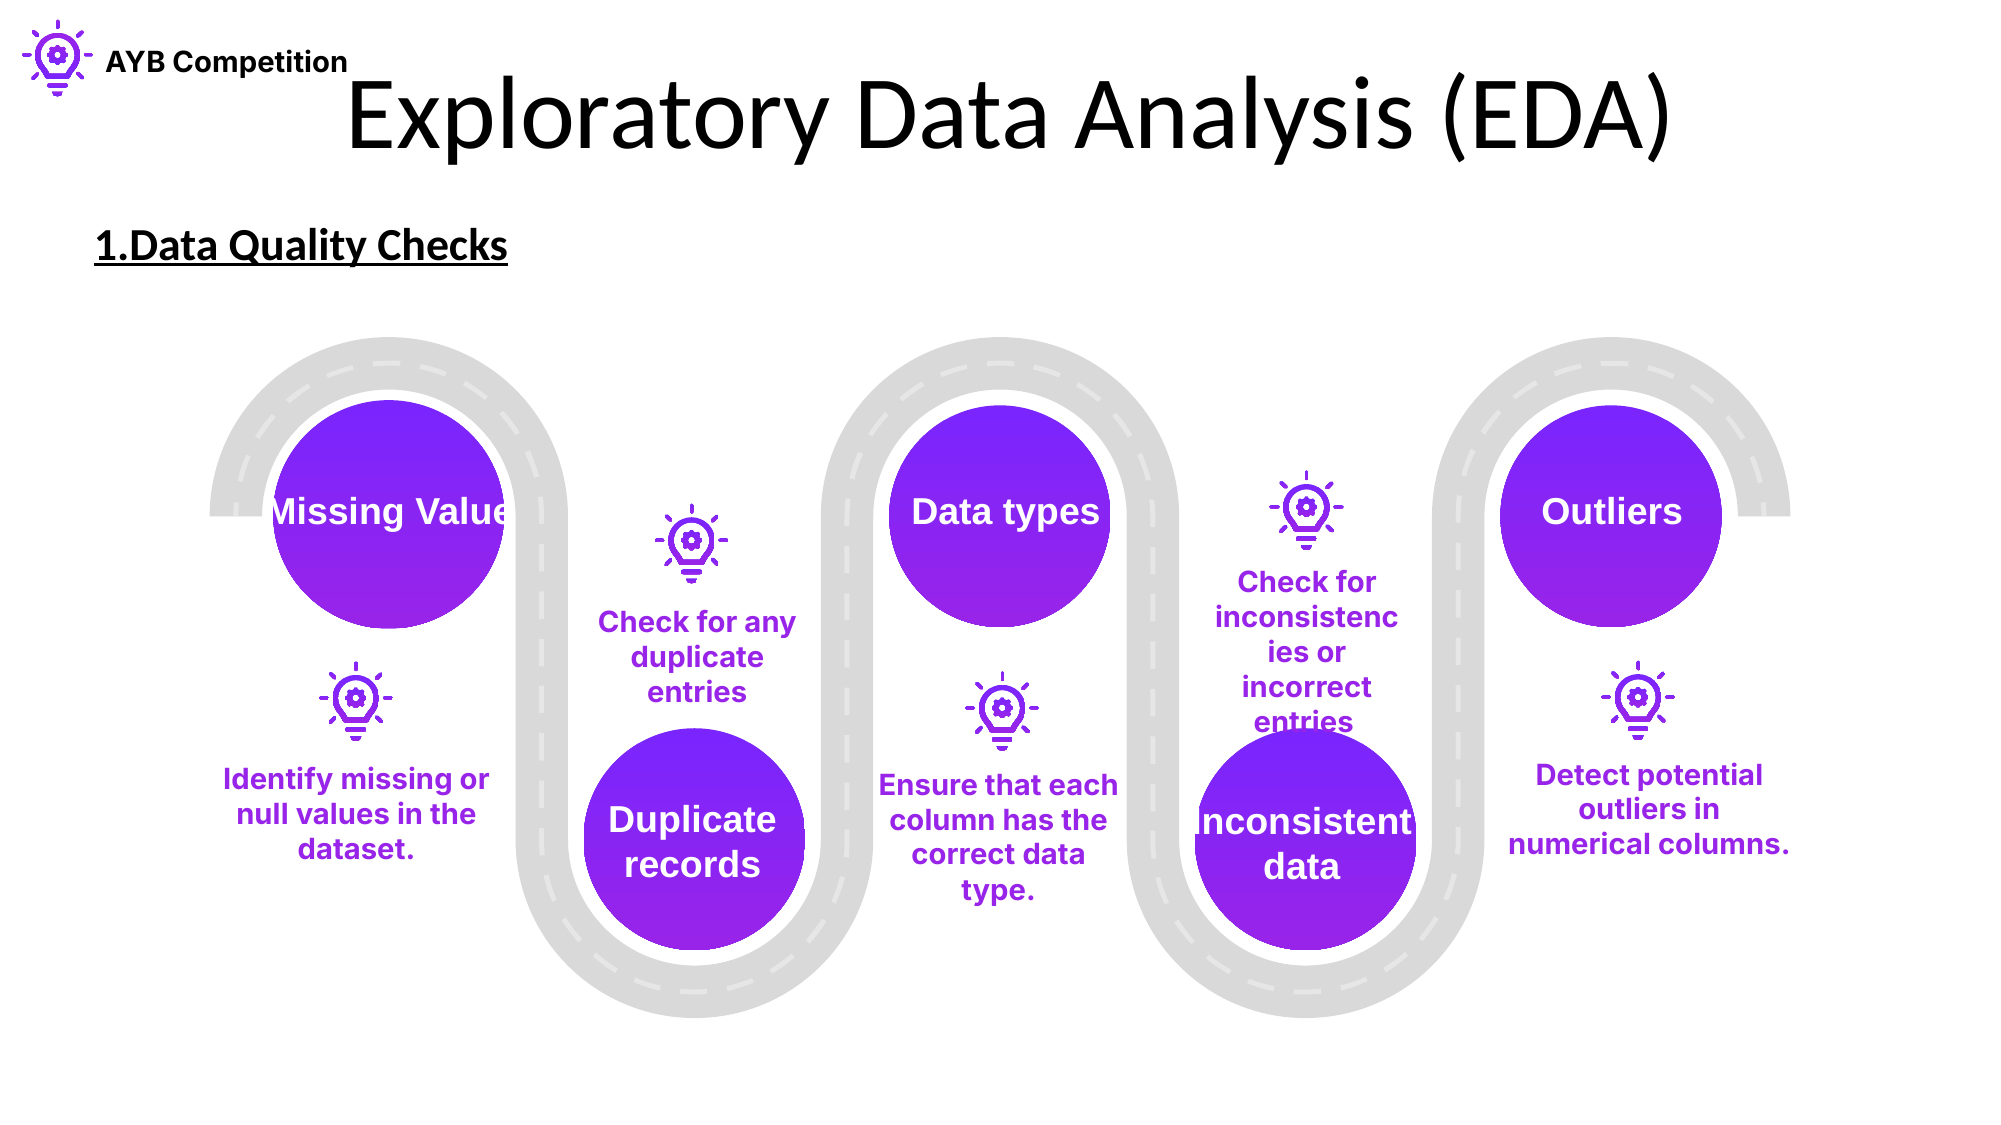

AYB Competition
Exploratory Data Analysis (EDA)
1.Data Quality Checks

Missing Value
 Data types
Outliers

Check for inconsistencies or incorrect entries
Check for any duplicate entries

Detect potential outliers in numerical columns.
Identify missing or null values in the dataset.
Ensure that each column has the correct data type.
Duplicate records
Inconsistent data